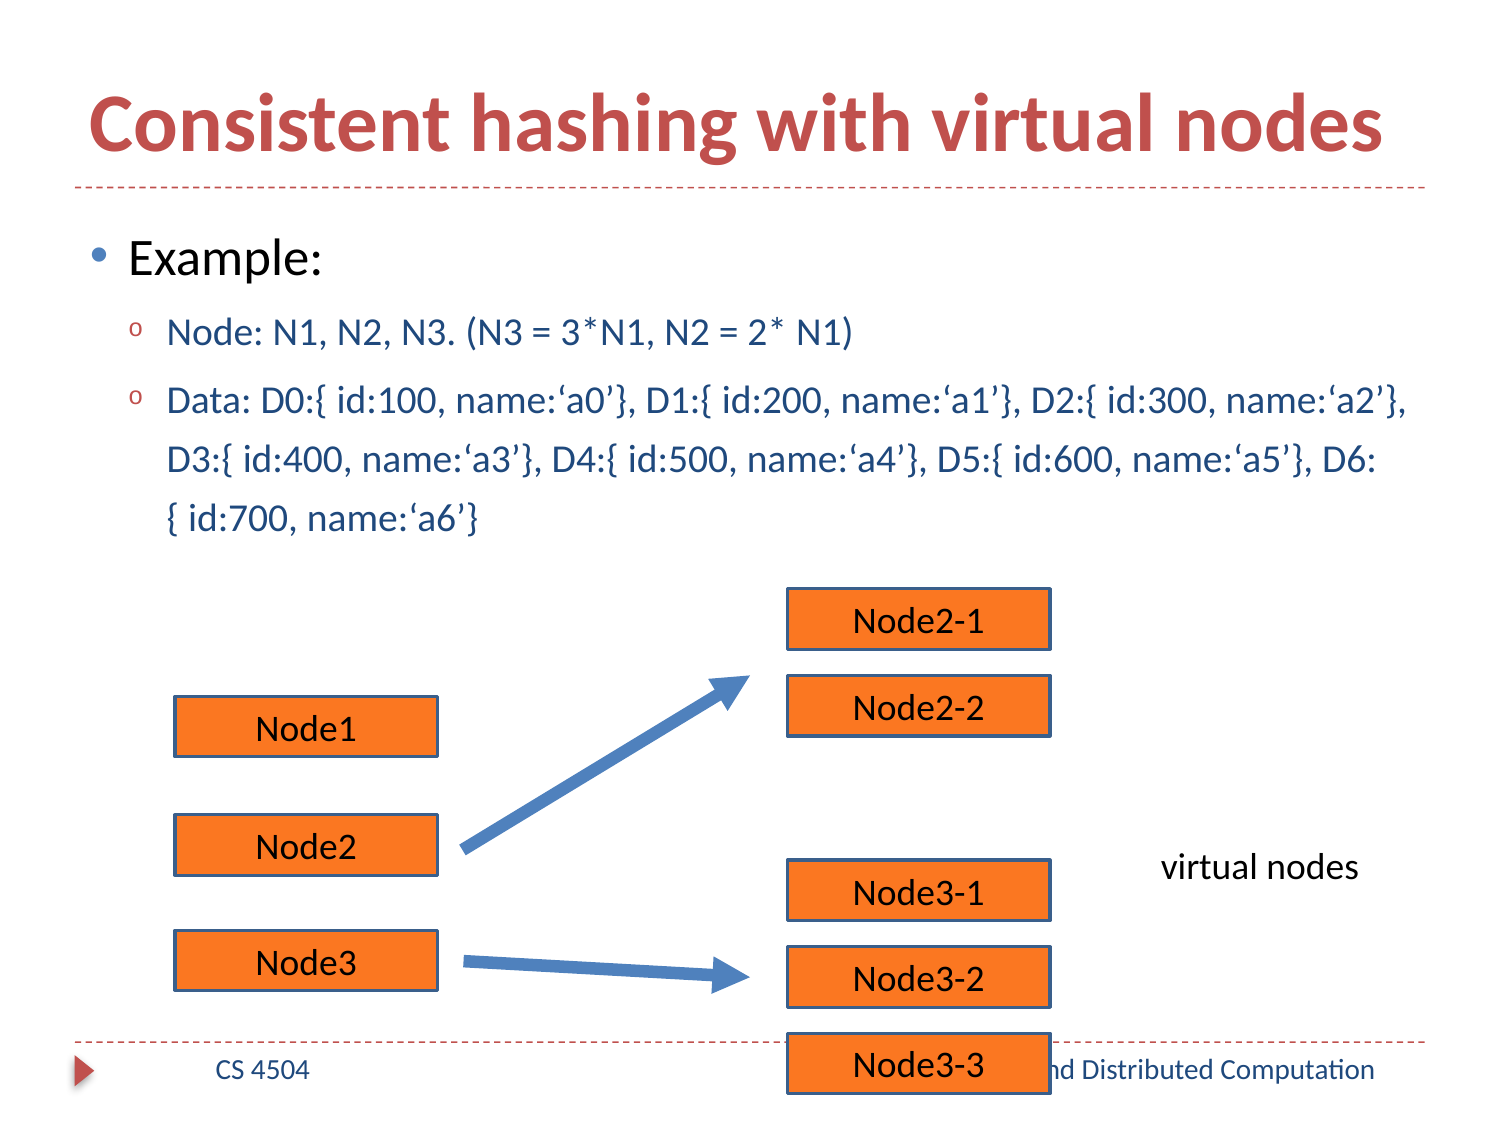

# Consistent hashing with virtual nodes
Example:
Node: N1, N2, N3. (N3 = 3*N1, N2 = 2* N1)
Data: D0:{ id:100, name:‘a0’}, D1:{ id:200, name:‘a1’}, D2:{ id:300, name:‘a2’}, D3:{ id:400, name:‘a3’}, D4:{ id:500, name:‘a4’}, D5:{ id:600, name:‘a5’}, D6:{ id:700, name:‘a6’}

Node2-1

Node2-2

Node1

Node2
virtual nodes

Node3-1

Node3

Node3-2

Node3-3
CS 4504
Parallel and Distributed Computation